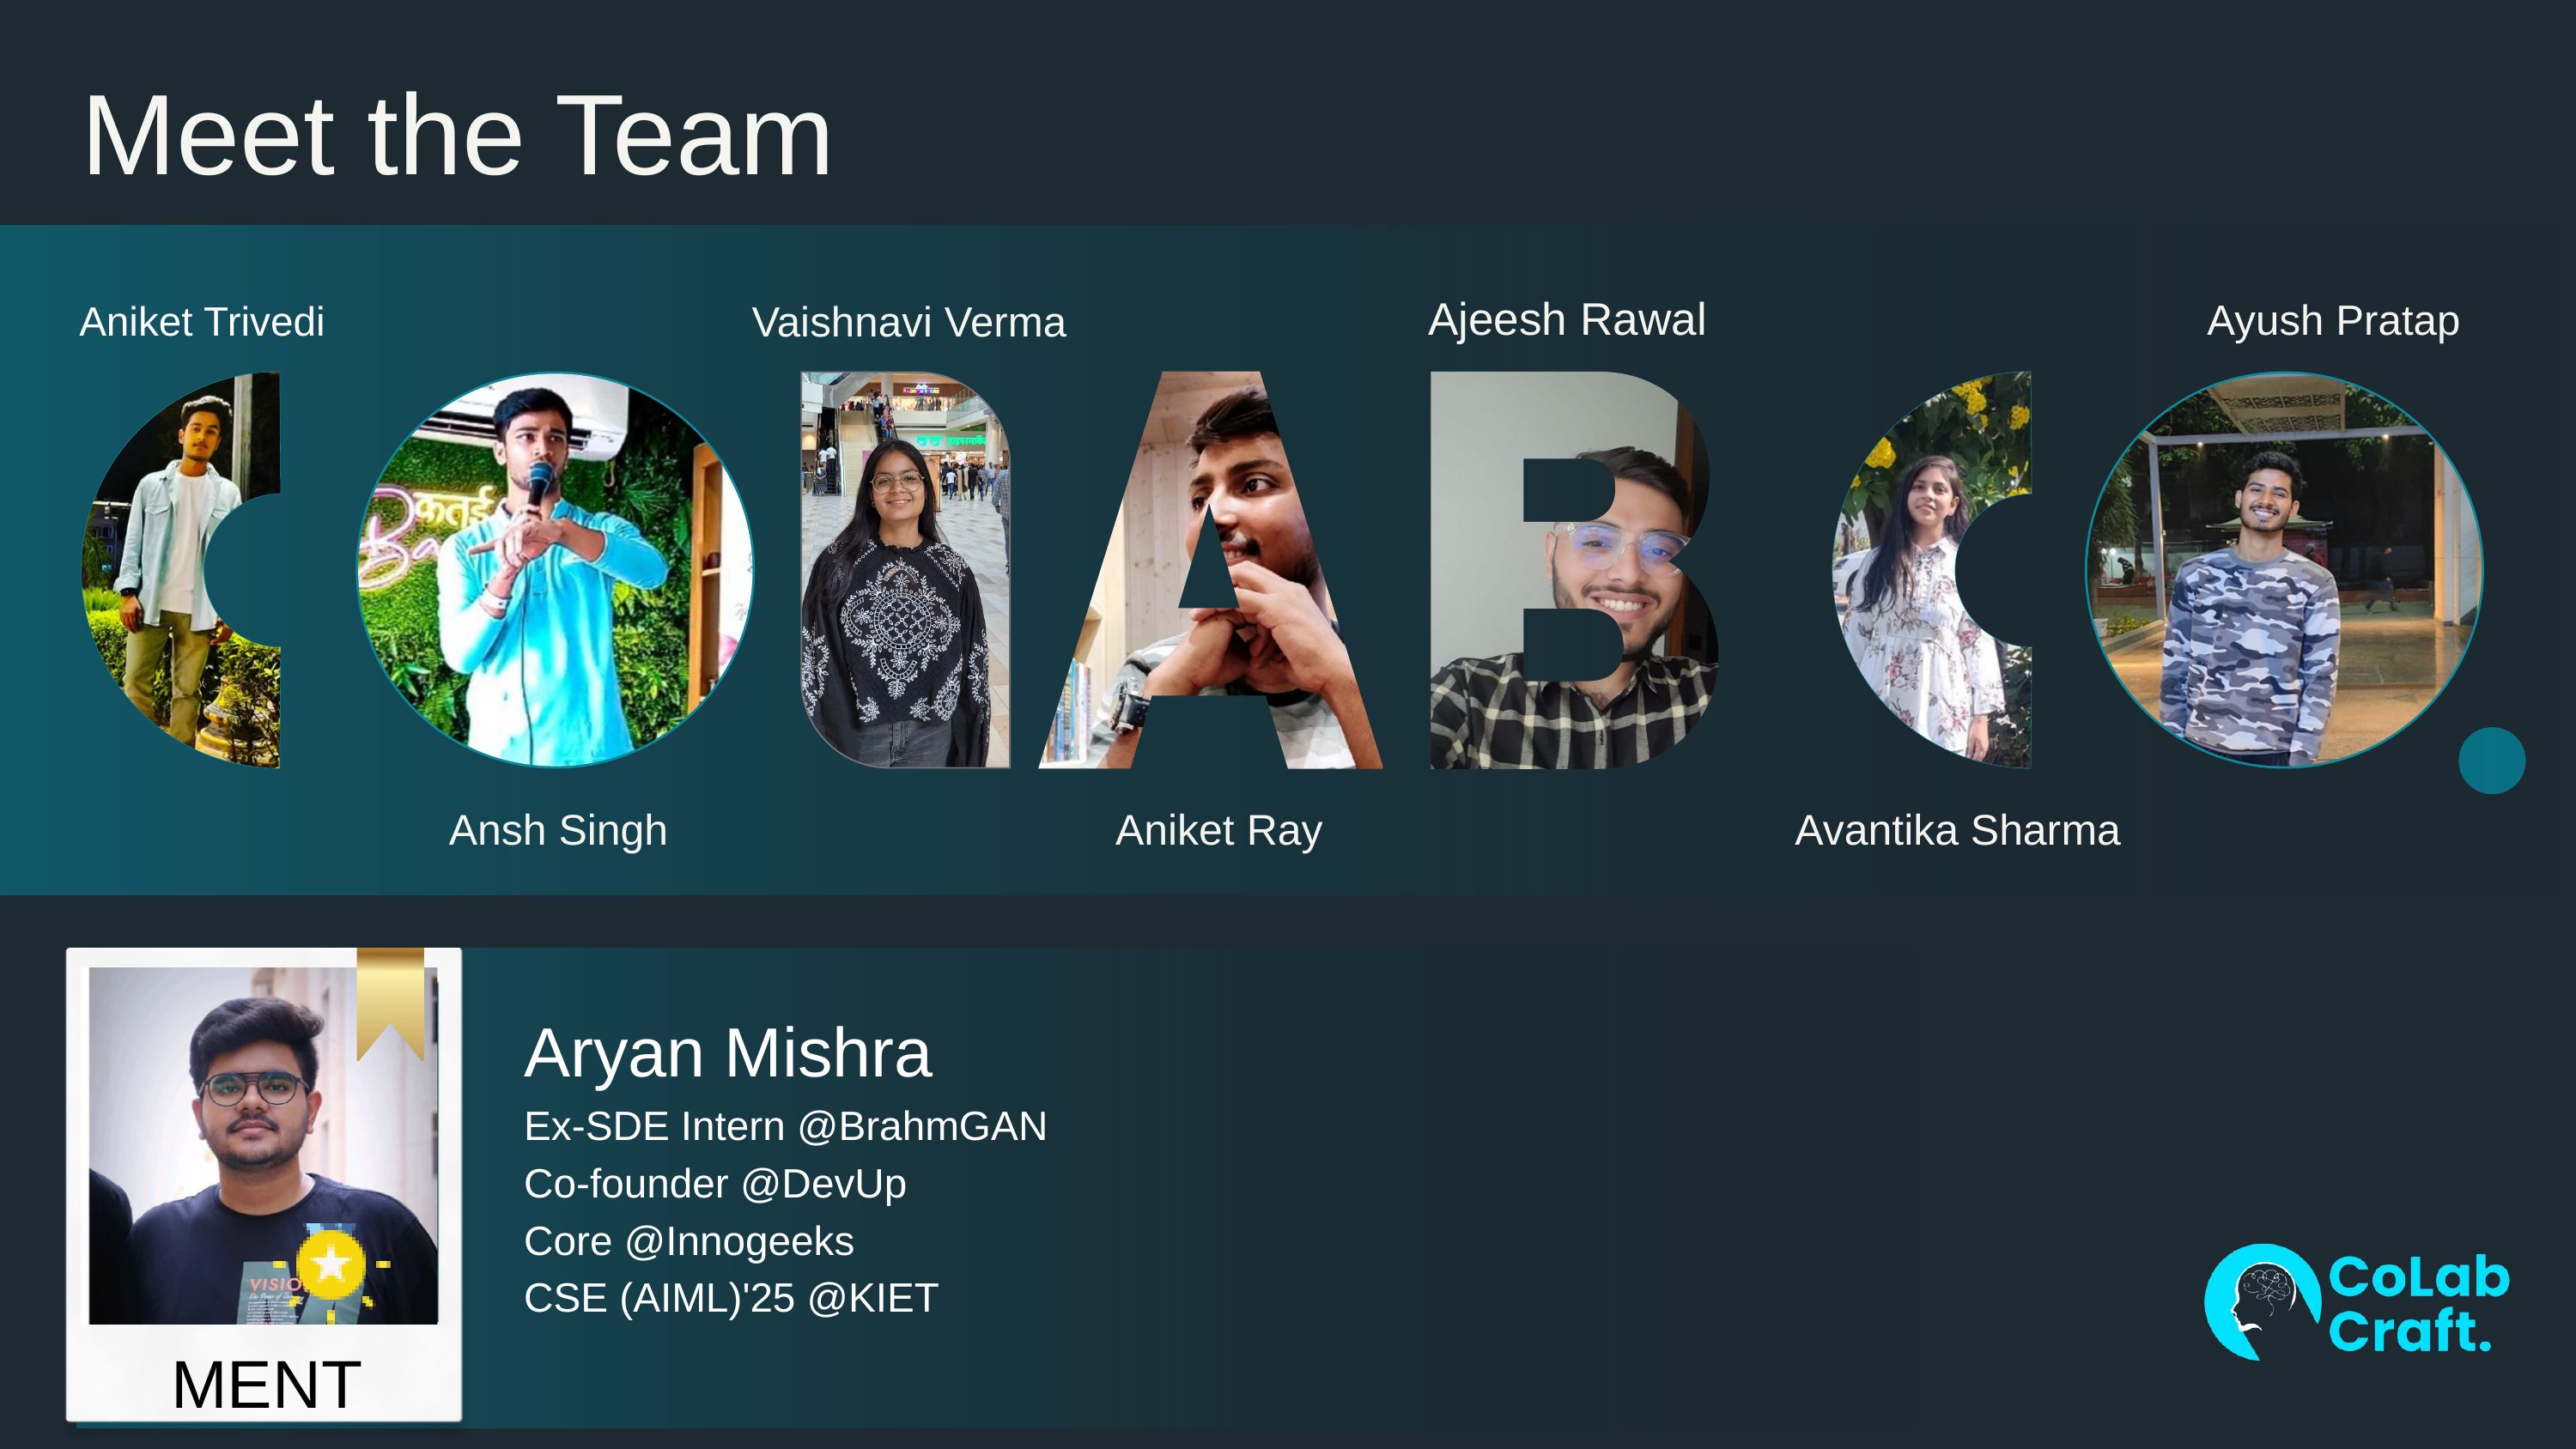

Meet the Team

Ajeesh Rawal
Ayush Pratap
Vaishnavi Verma
Aniket Trivedi

Ansh Singh
Aniket Ray
Avantika Sharma

Aryan Mishra
Ex-SDE Intern @BrahmGAN
Co-founder @DevUp
Core @Innogeeks
CSE (AIML)'25 @KIET

MENTOR